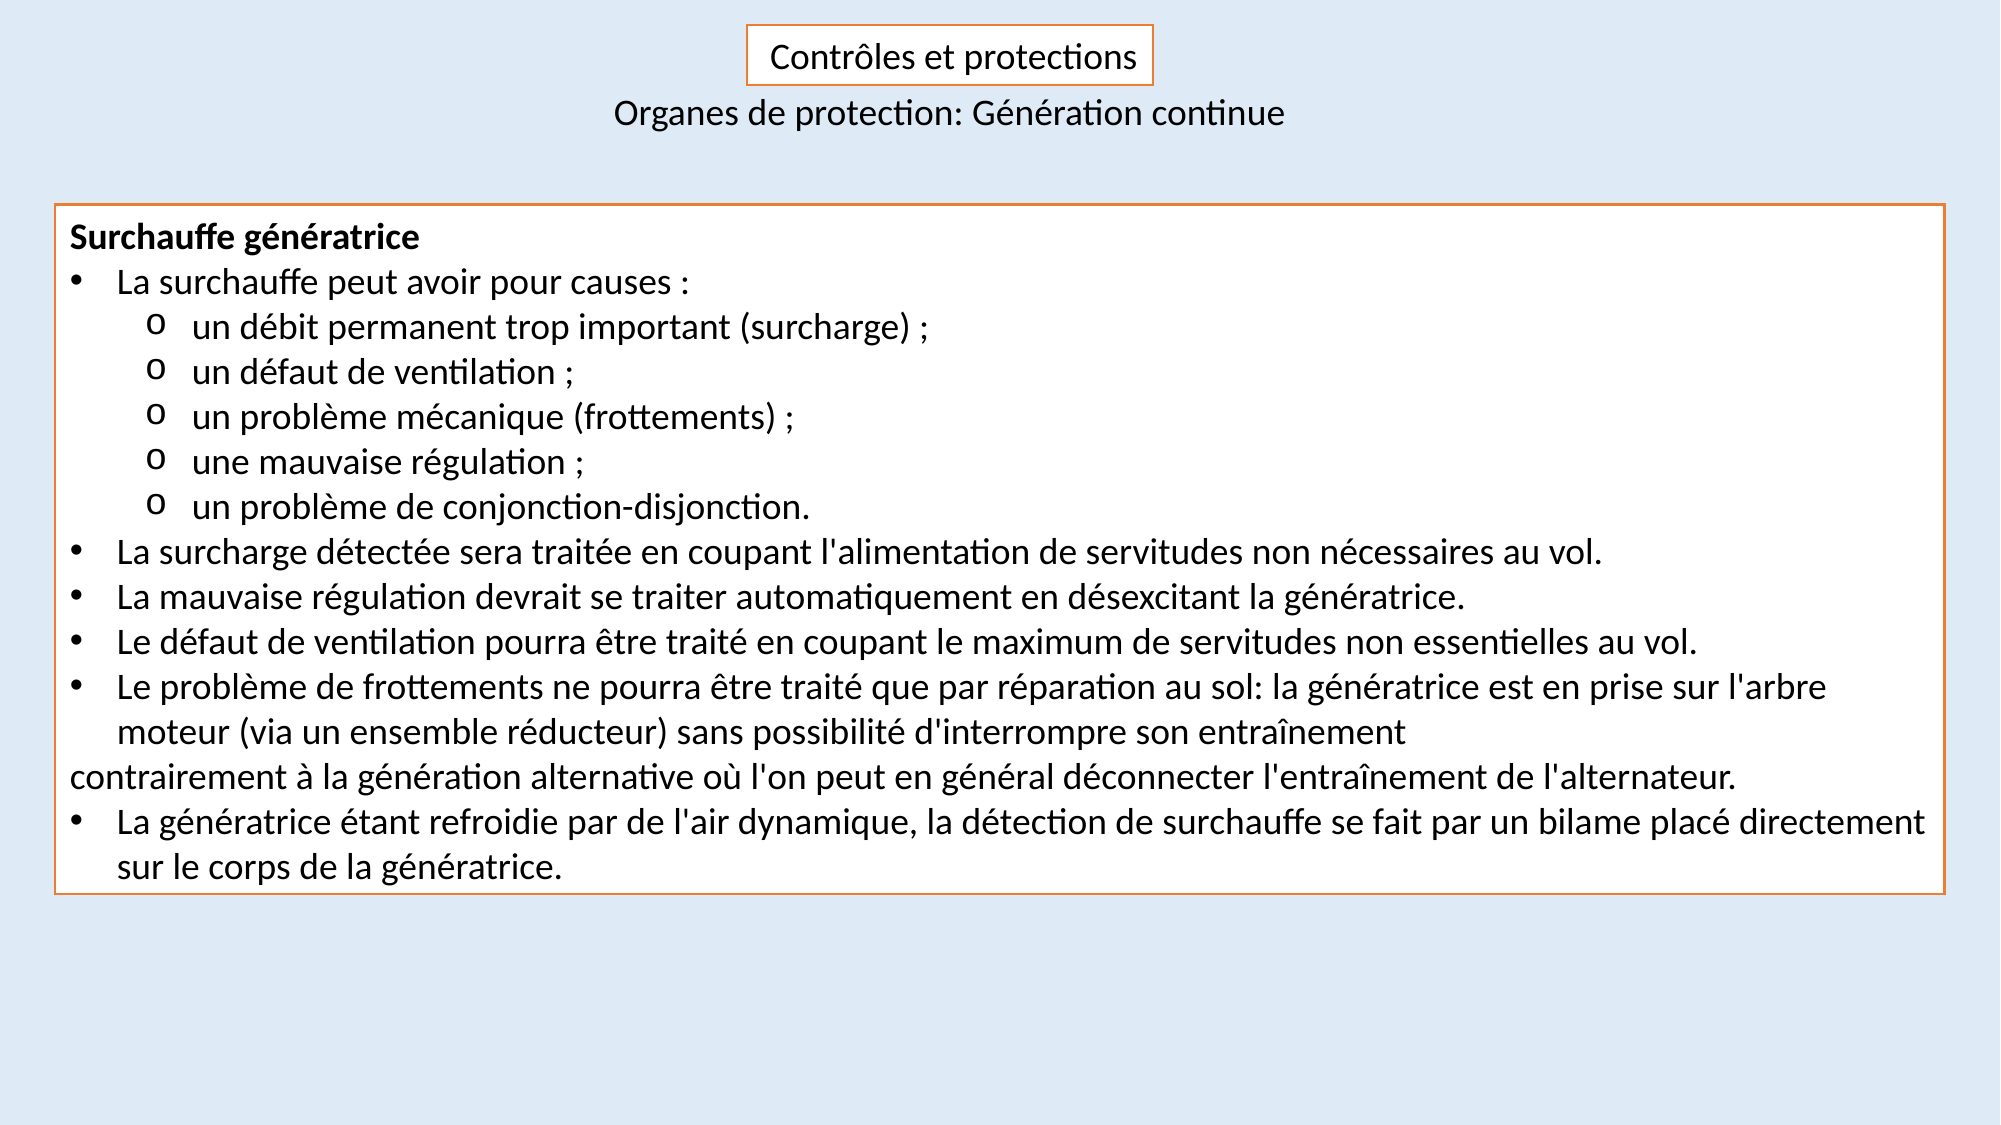

Contrôles et protections
Organes de protection: Génération continue
Surchauffe génératrice
La surchauffe peut avoir pour causes :
un débit permanent trop important (surcharge) ;
un défaut de ventilation ;
un problème mécanique (frottements) ;
une mauvaise régulation ;
un problème de conjonction-disjonction.
La surcharge détectée sera traitée en coupant l'alimentation de servitudes non nécessaires au vol.
La mauvaise régulation devrait se traiter automatiquement en désexcitant la génératrice.
Le défaut de ventilation pourra être traité en coupant le maximum de servitudes non essentielles au vol.
Le problème de frottements ne pourra être traité que par réparation au sol: la génératrice est en prise sur l'arbre moteur (via un ensemble réducteur) sans possibilité d'interrompre son entraînement
contrairement à la génération alternative où l'on peut en général déconnecter l'entraînement de l'alternateur.
La génératrice étant refroidie par de l'air dynamique, la détection de surchauffe se fait par un bilame placé directement sur le corps de la génératrice.